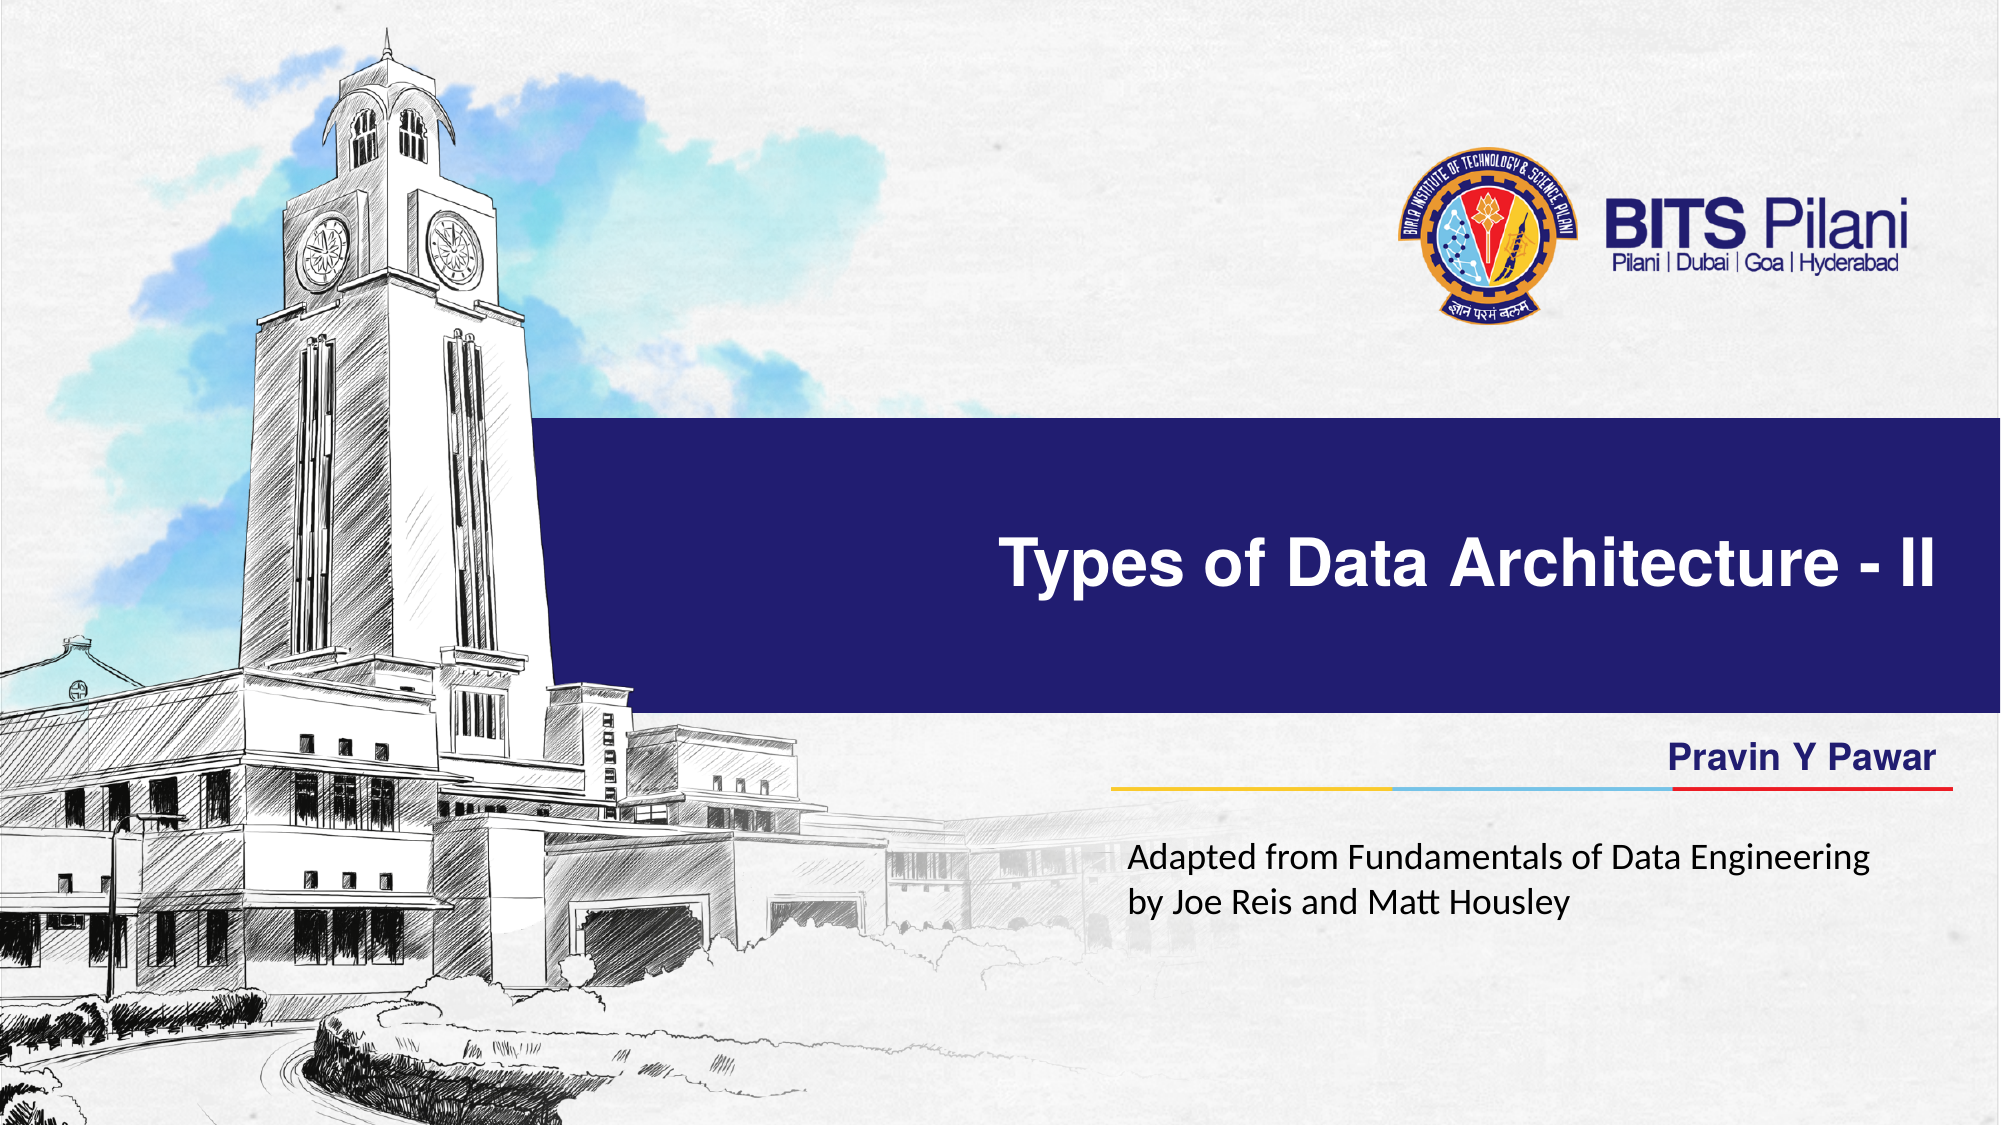

# Types of Data Architecture - II
Pravin Y Pawar
Adapted from Fundamentals of Data Engineering
by Joe Reis and Matt Housley